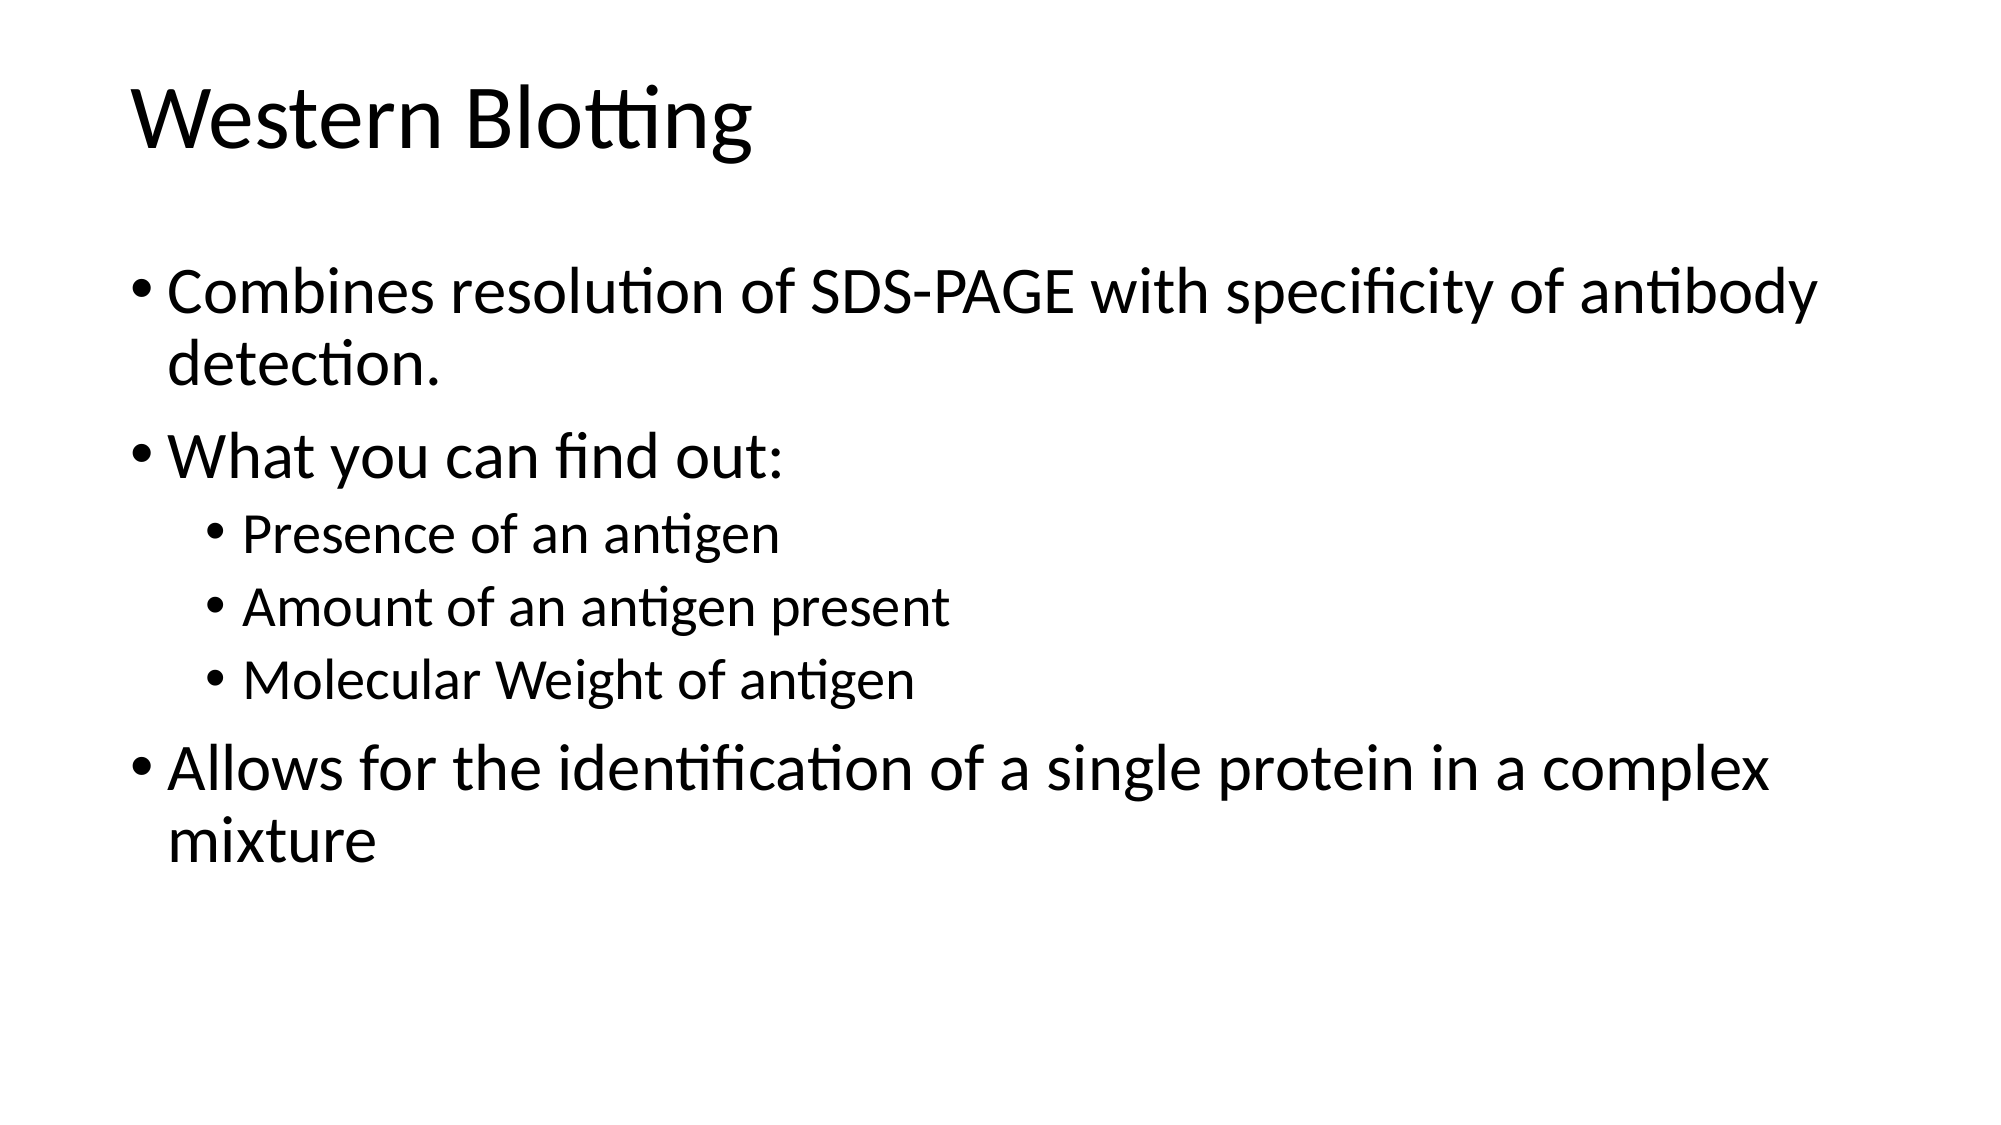

# Western Blotting
Combines resolution of SDS-PAGE with specificity of antibody detection.
What you can find out:
Presence of an antigen
Amount of an antigen present
Molecular Weight of antigen
Allows for the identification of a single protein in a complex mixture